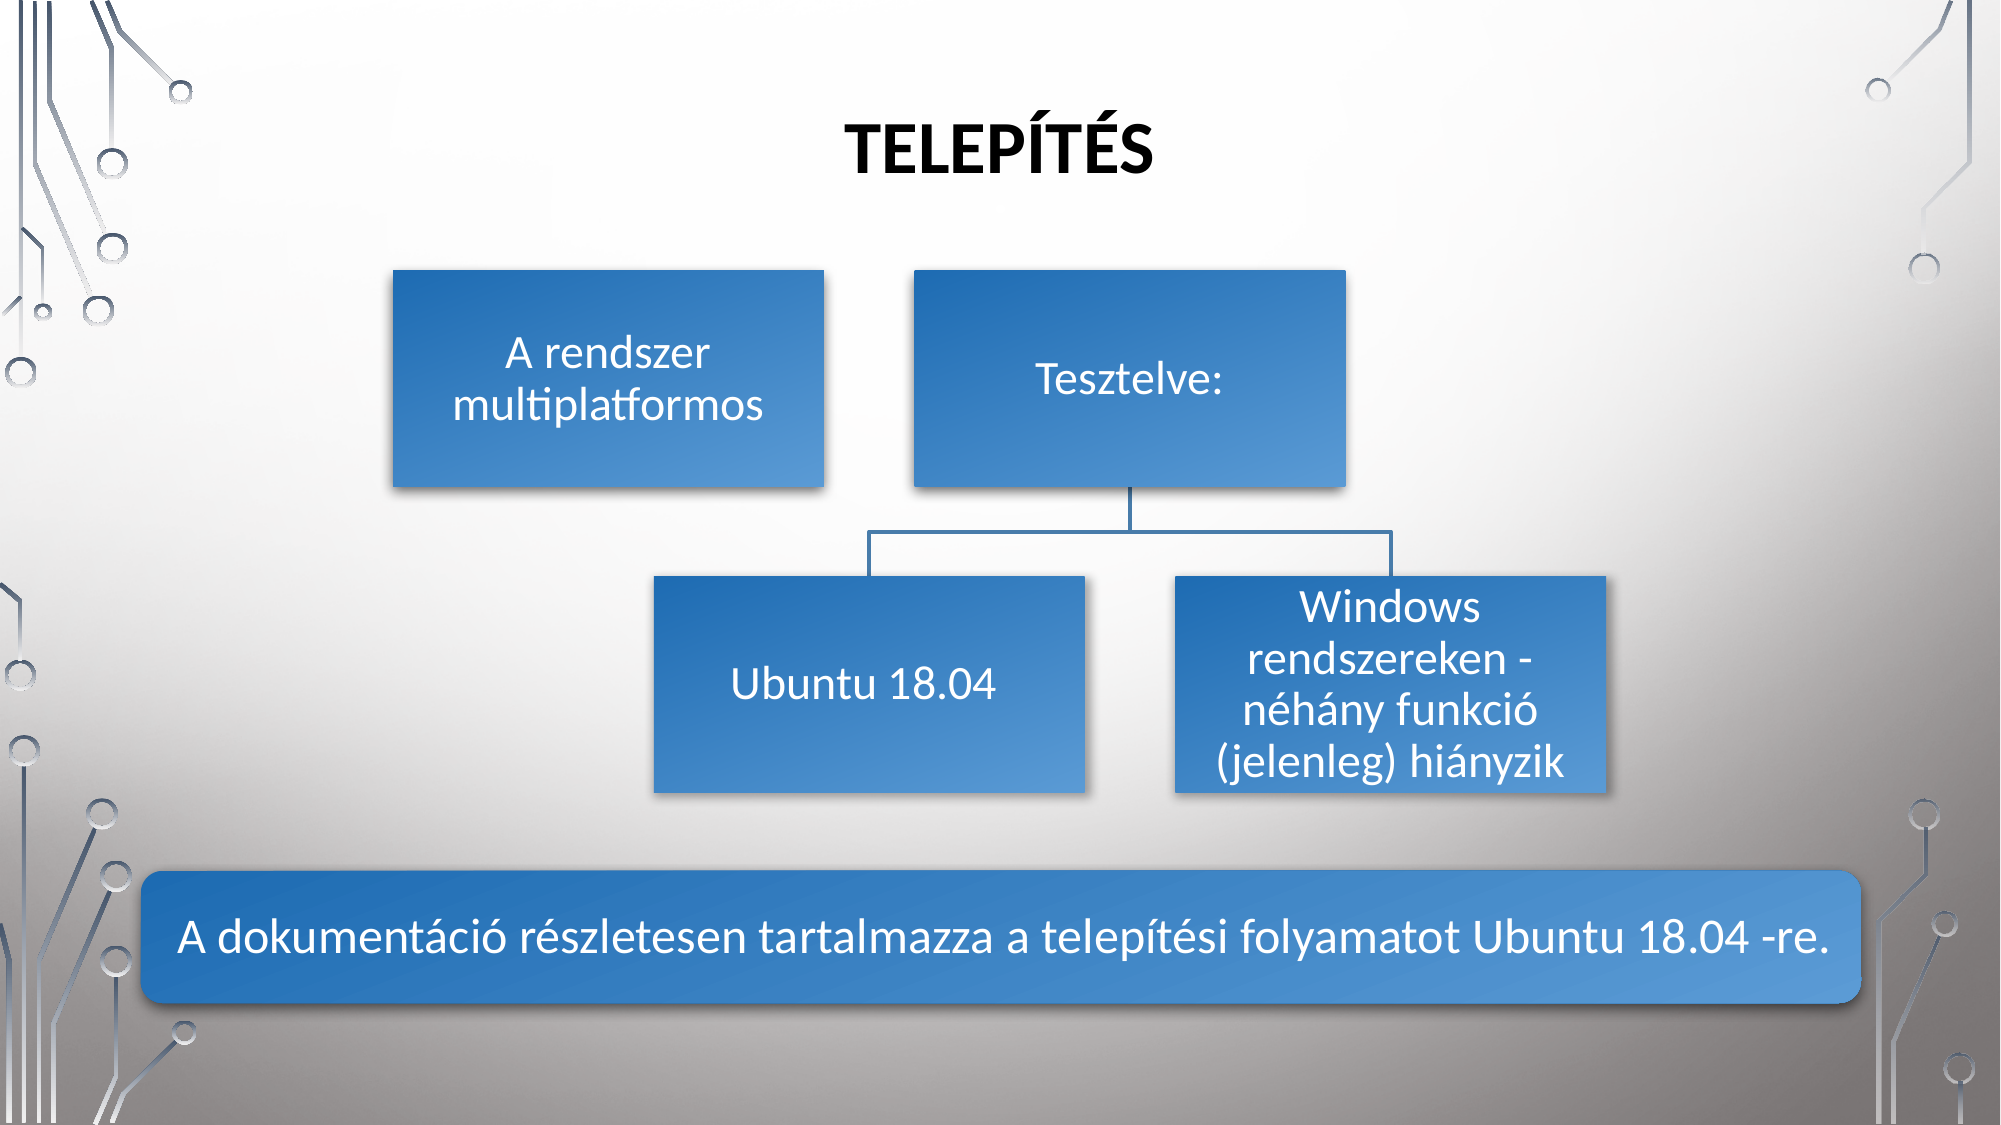

Telepítés
A rendszer multiplatformos
Tesztelve:

Ubuntu 18.04
Windows rendszereken - néhány funkció (jelenleg) hiányzik
A dokumentáció részletesen tartalmazza a telepítési folyamatot Ubuntu 18.04 -re.